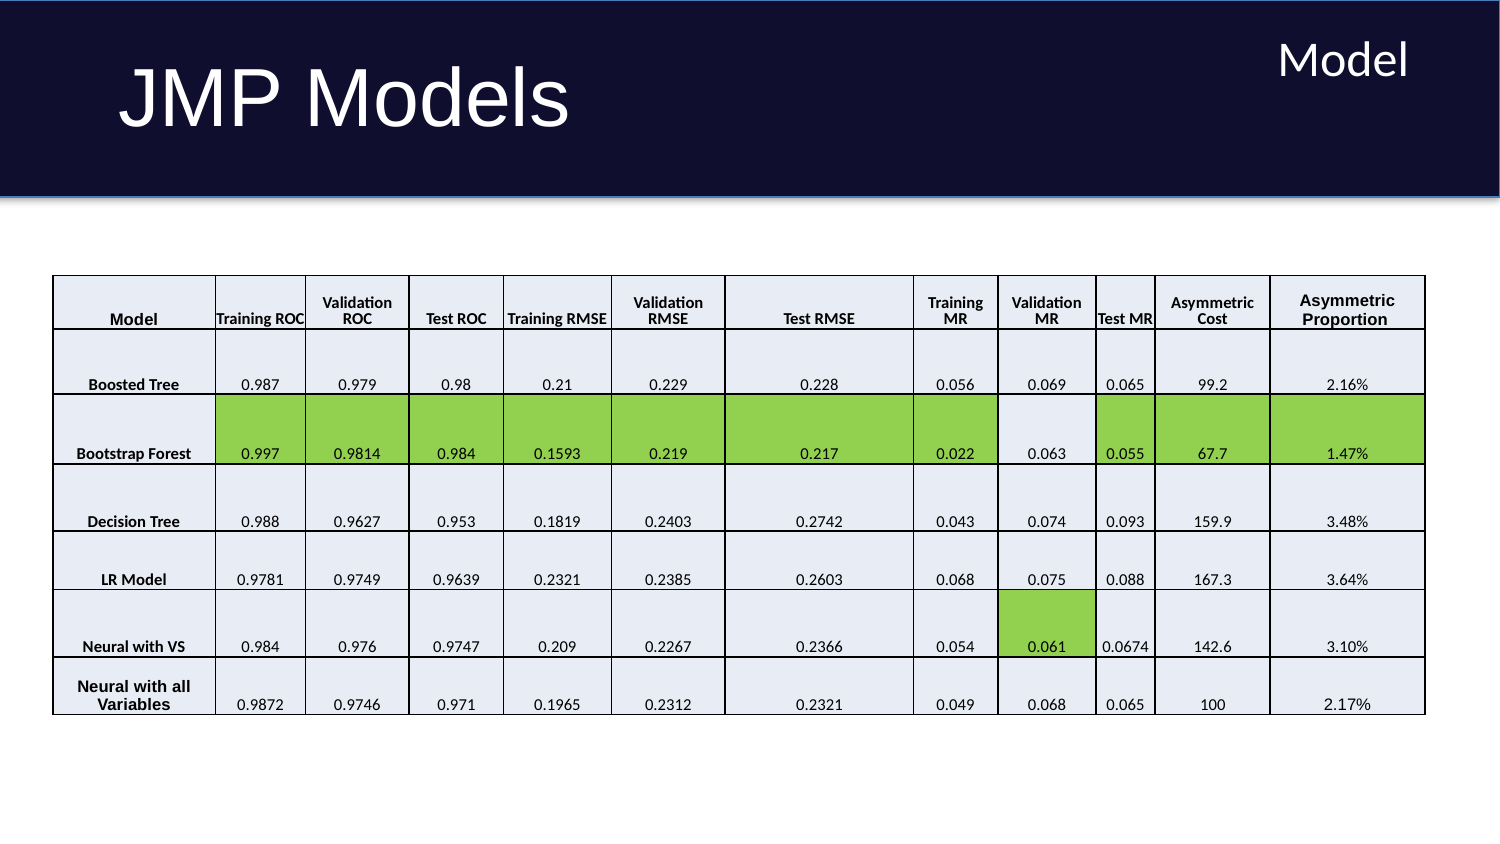

Model
# JMP Models
| Model | Training ROC | Validation ROC | Test ROC | Training RMSE | Validation RMSE | Test RMSE | Training MR | Validation MR | Test MR | Asymmetric Cost | Asymmetric Proportion |
| --- | --- | --- | --- | --- | --- | --- | --- | --- | --- | --- | --- |
| Boosted Tree | 0.987 | 0.979 | 0.98 | 0.21 | 0.229 | 0.228 | 0.056 | 0.069 | 0.065 | 99.2 | 2.16% |
| Bootstrap Forest | 0.997 | 0.9814 | 0.984 | 0.1593 | 0.219 | 0.217 | 0.022 | 0.063 | 0.055 | 67.7 | 1.47% |
| Decision Tree | 0.988 | 0.9627 | 0.953 | 0.1819 | 0.2403 | 0.2742 | 0.043 | 0.074 | 0.093 | 159.9 | 3.48% |
| LR Model | 0.9781 | 0.9749 | 0.9639 | 0.2321 | 0.2385 | 0.2603 | 0.068 | 0.075 | 0.088 | 167.3 | 3.64% |
| Neural with VS | 0.984 | 0.976 | 0.9747 | 0.209 | 0.2267 | 0.2366 | 0.054 | 0.061 | 0.0674 | 142.6 | 3.10% |
| Neural with all Variables | 0.9872 | 0.9746 | 0.971 | 0.1965 | 0.2312 | 0.2321 | 0.049 | 0.068 | 0.065 | 100 | 2.17% |